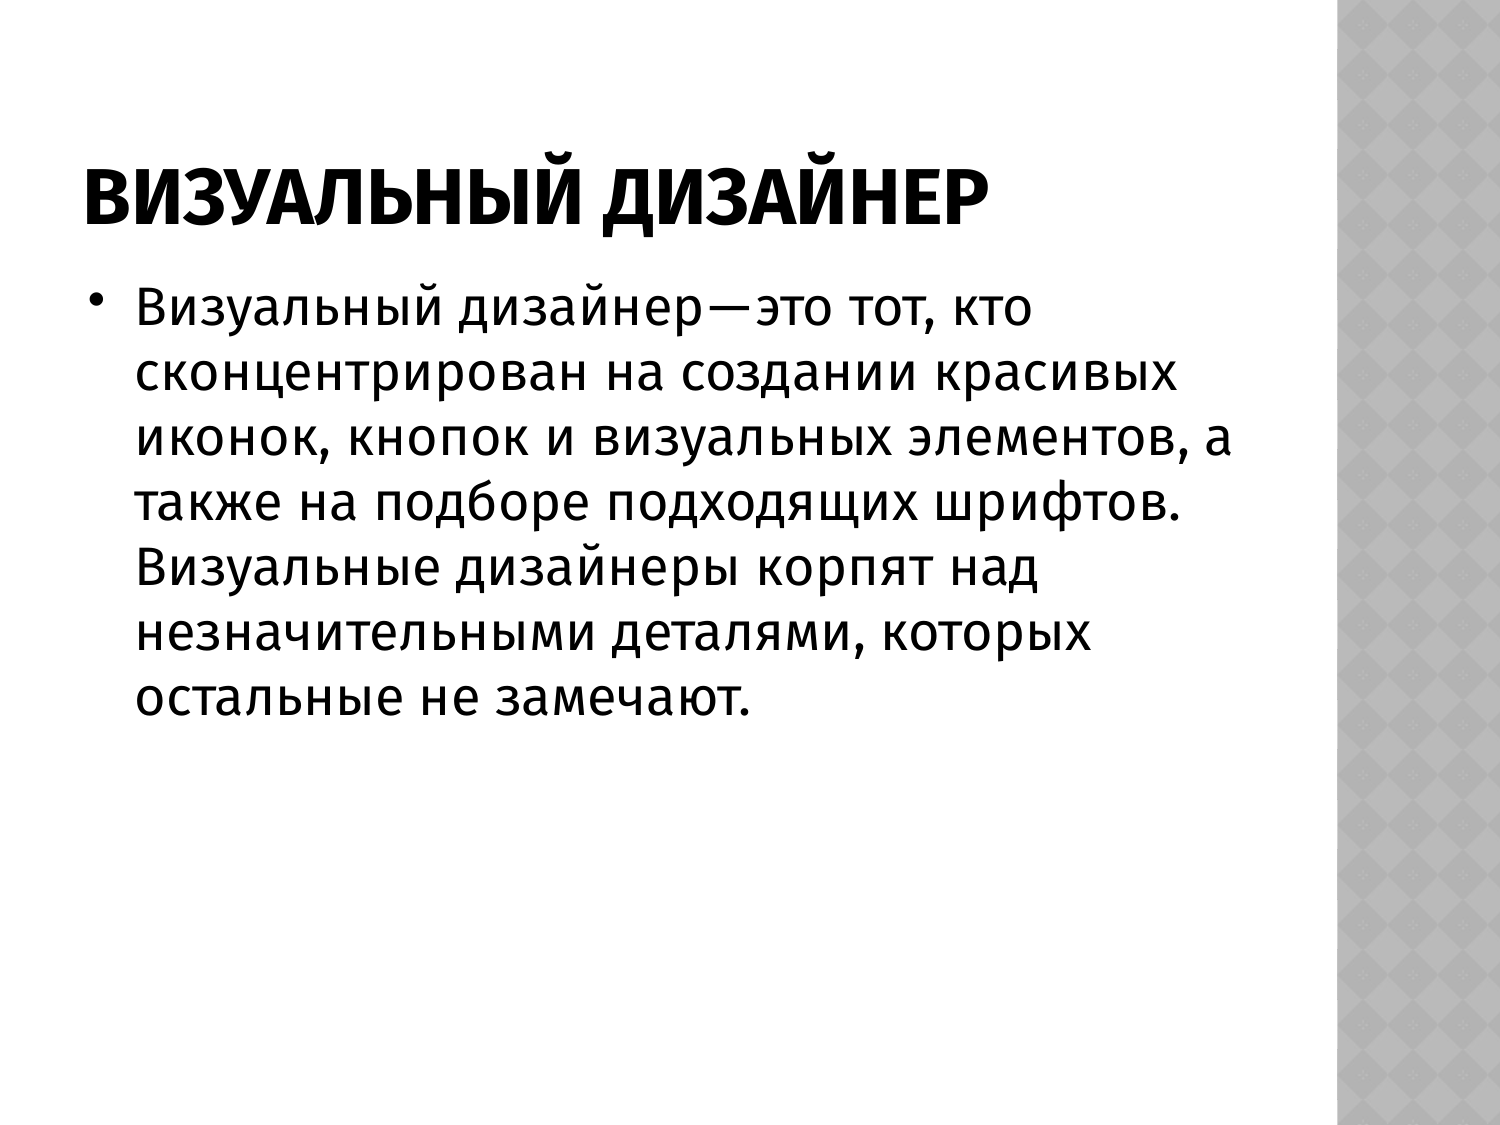

# Визуальный дизайнер
Визуальный дизайнер — это тот, кто 
сконцентрирован на создании красивых иконок, кнопок и визуальных элементов, а также на подборе подходящих шрифтов. Визуальные дизайнеры корпят над незначительными деталями, которых остальные не замечают.